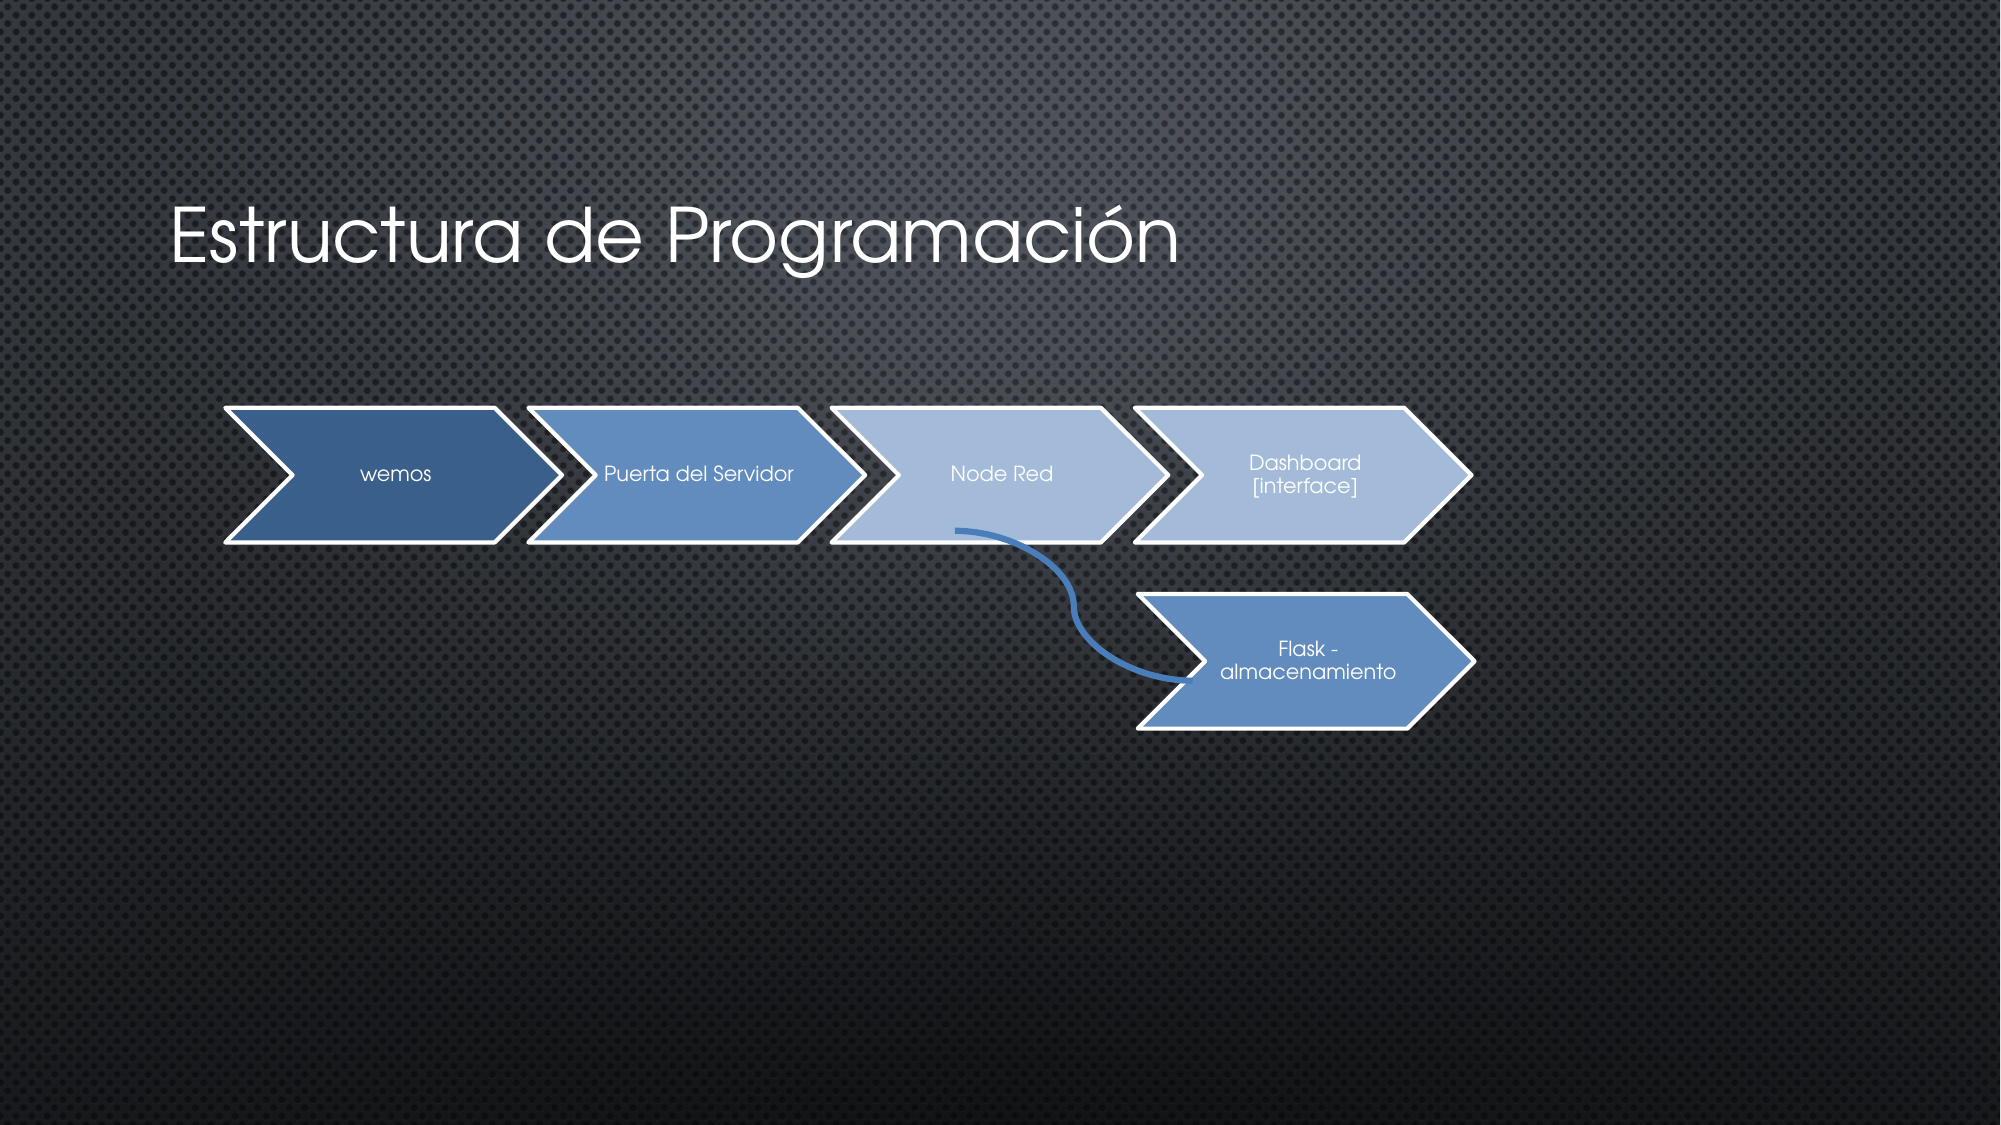

Estructura de Programación
wemos
Puerta del Servidor
Node Red
Dashboard [interface]

Flask - almacenamiento